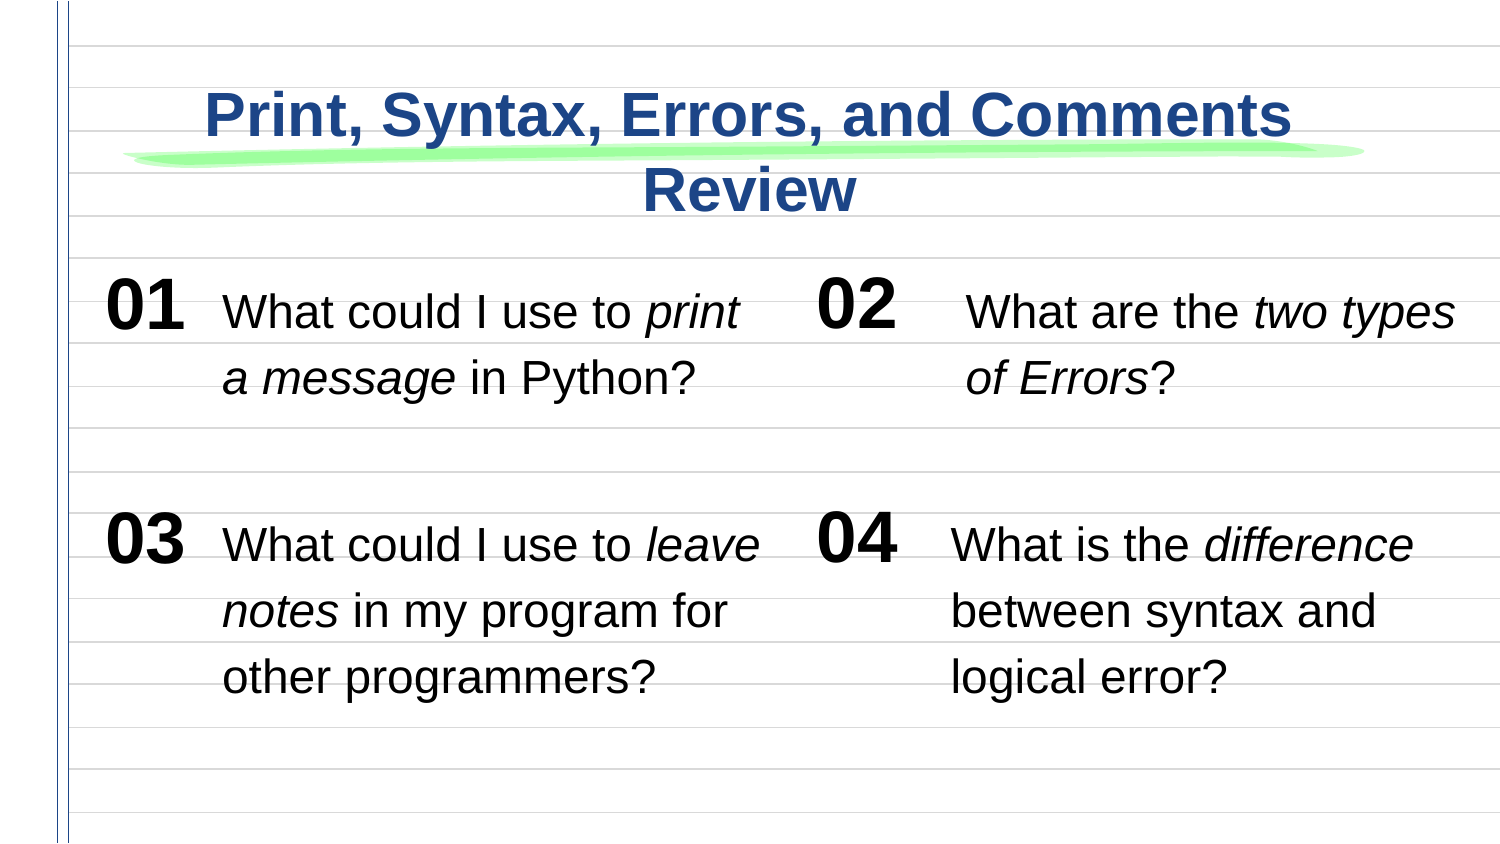

Print, Syntax, Errors, and Comments Review

02
01
What could I use to print a message in Python?
# What are the two types of Errors?

04
What could I use to leave notes in my program for other programmers?
What is the difference between syntax and logical error?
03